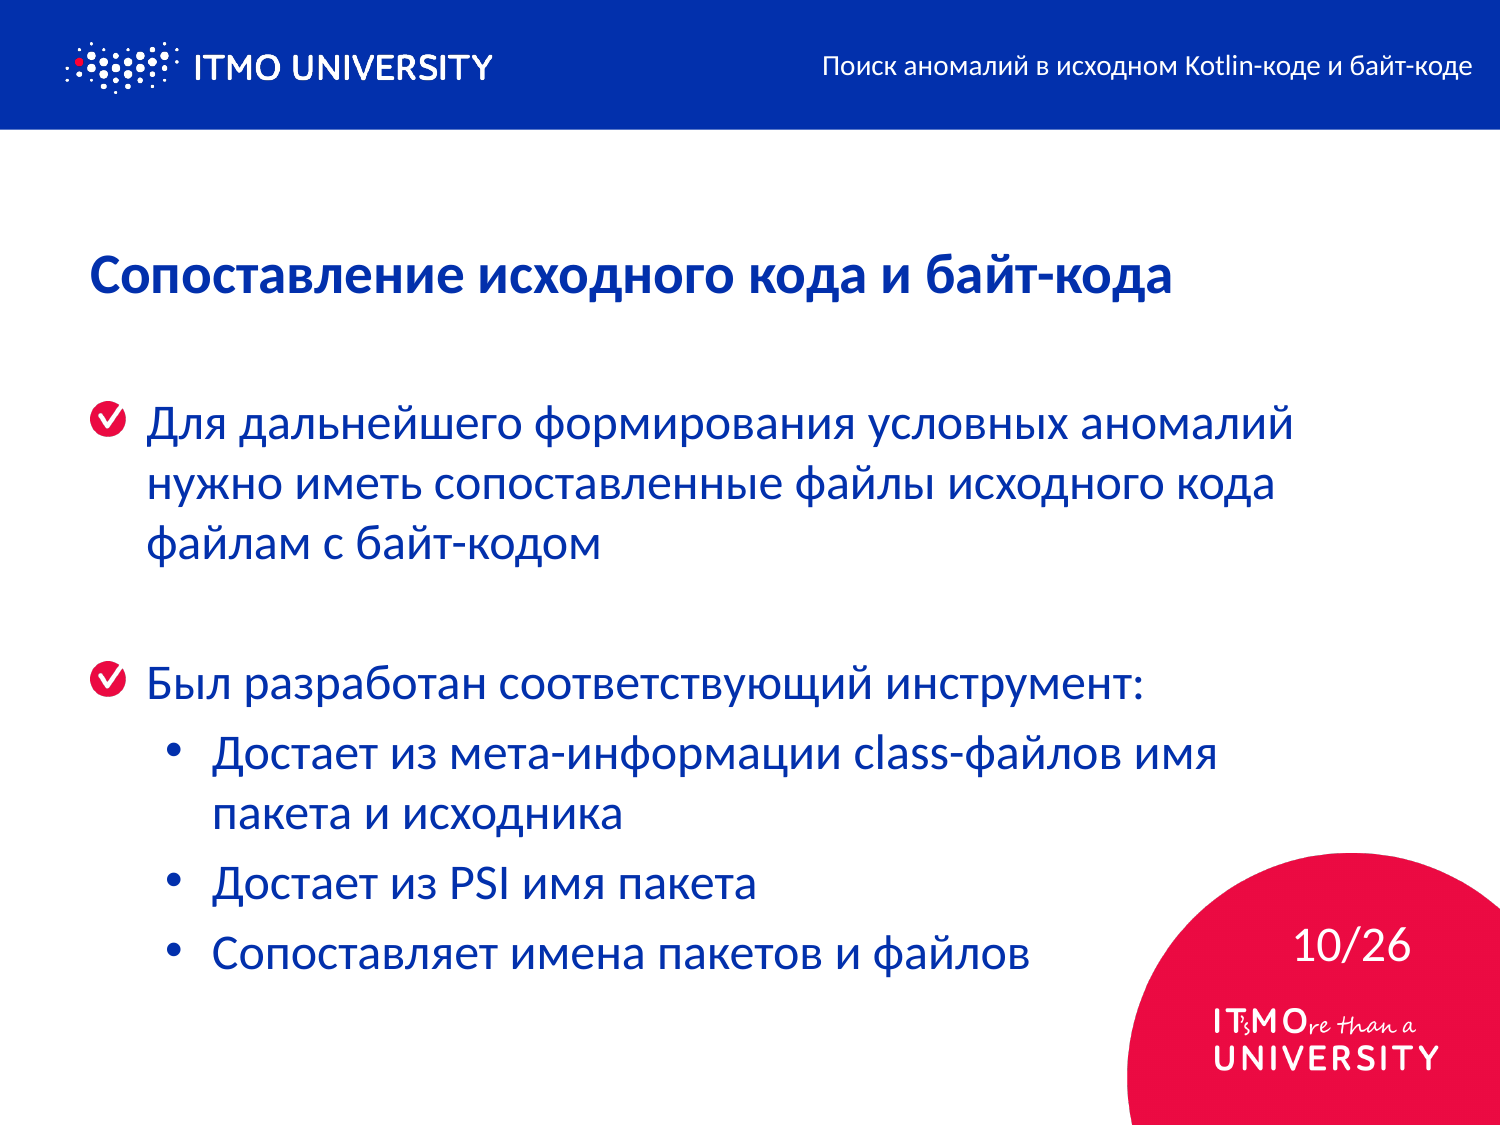

Поиск аномалий в исходном Kotlin-коде и байт-коде
# Сопоставление исходного кода и байт-кода
Для дальнейшего формирования условных аномалий нужно иметь сопоставленные файлы исходного кода файлам с байт-кодом

Был разработан соответствующий инструмент:
Достает из мета-информации class-файлов имя пакета и исходника
Достает из PSI имя пакета
Сопоставляет имена пакетов и файлов

10/26